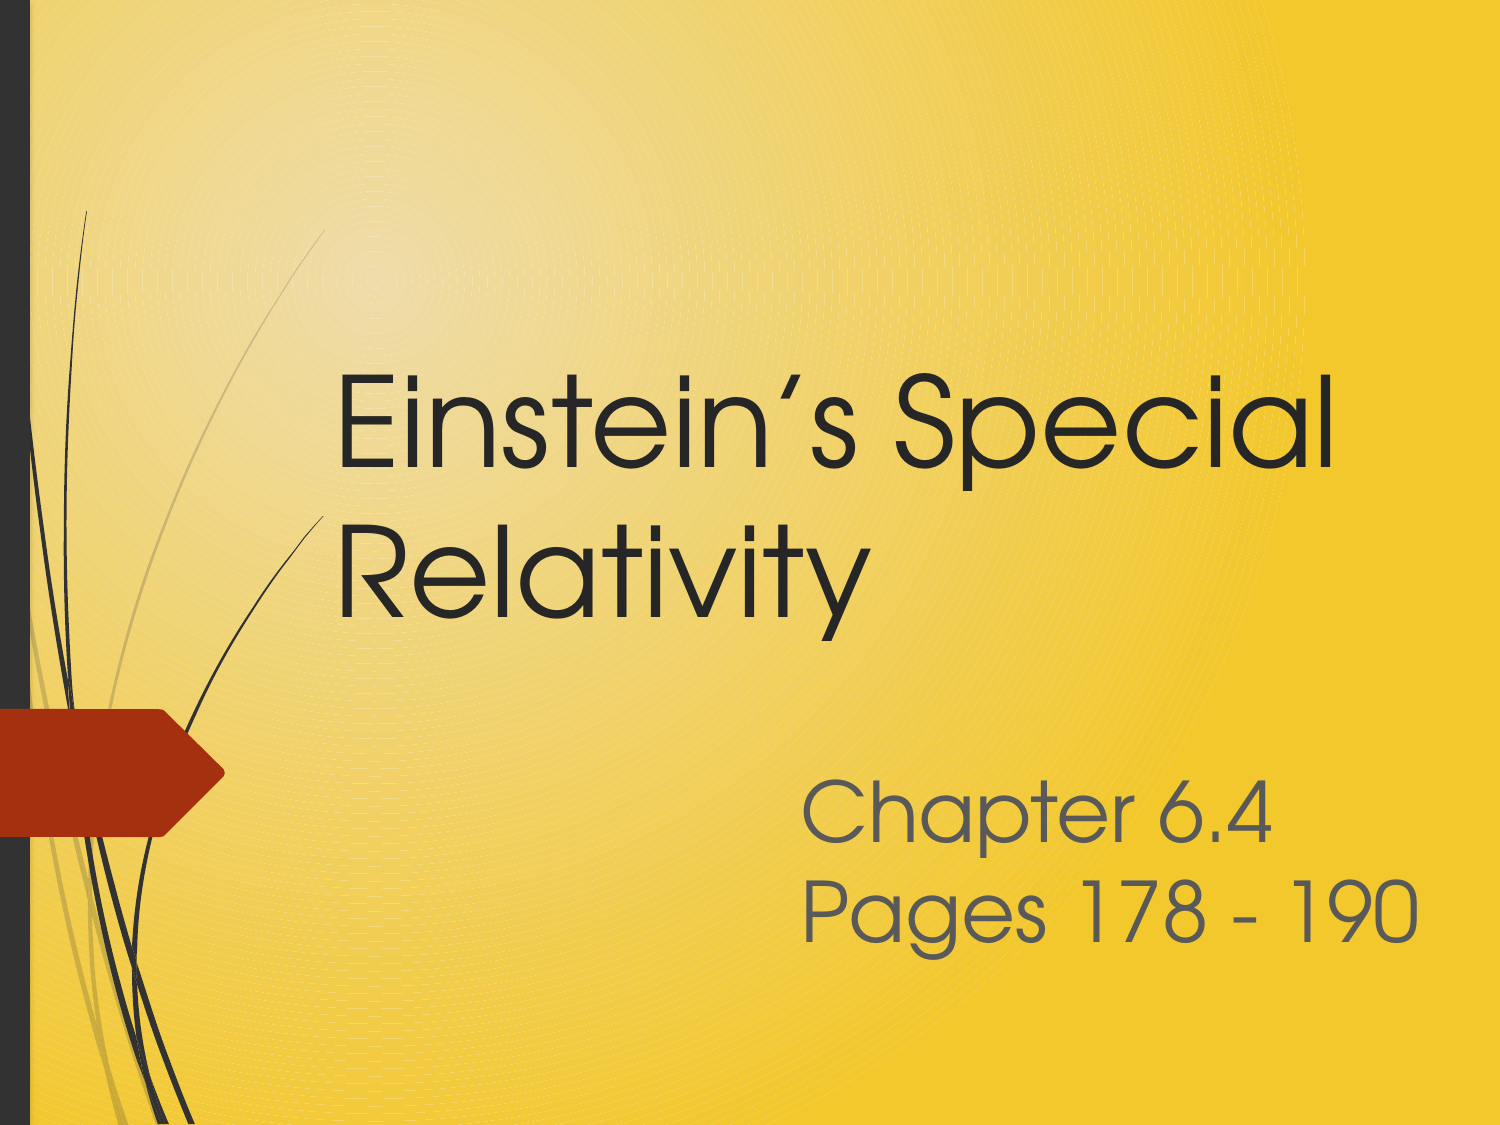

# Einstein’s Special Relativity
Chapter 6.4 Pages 178 - 190